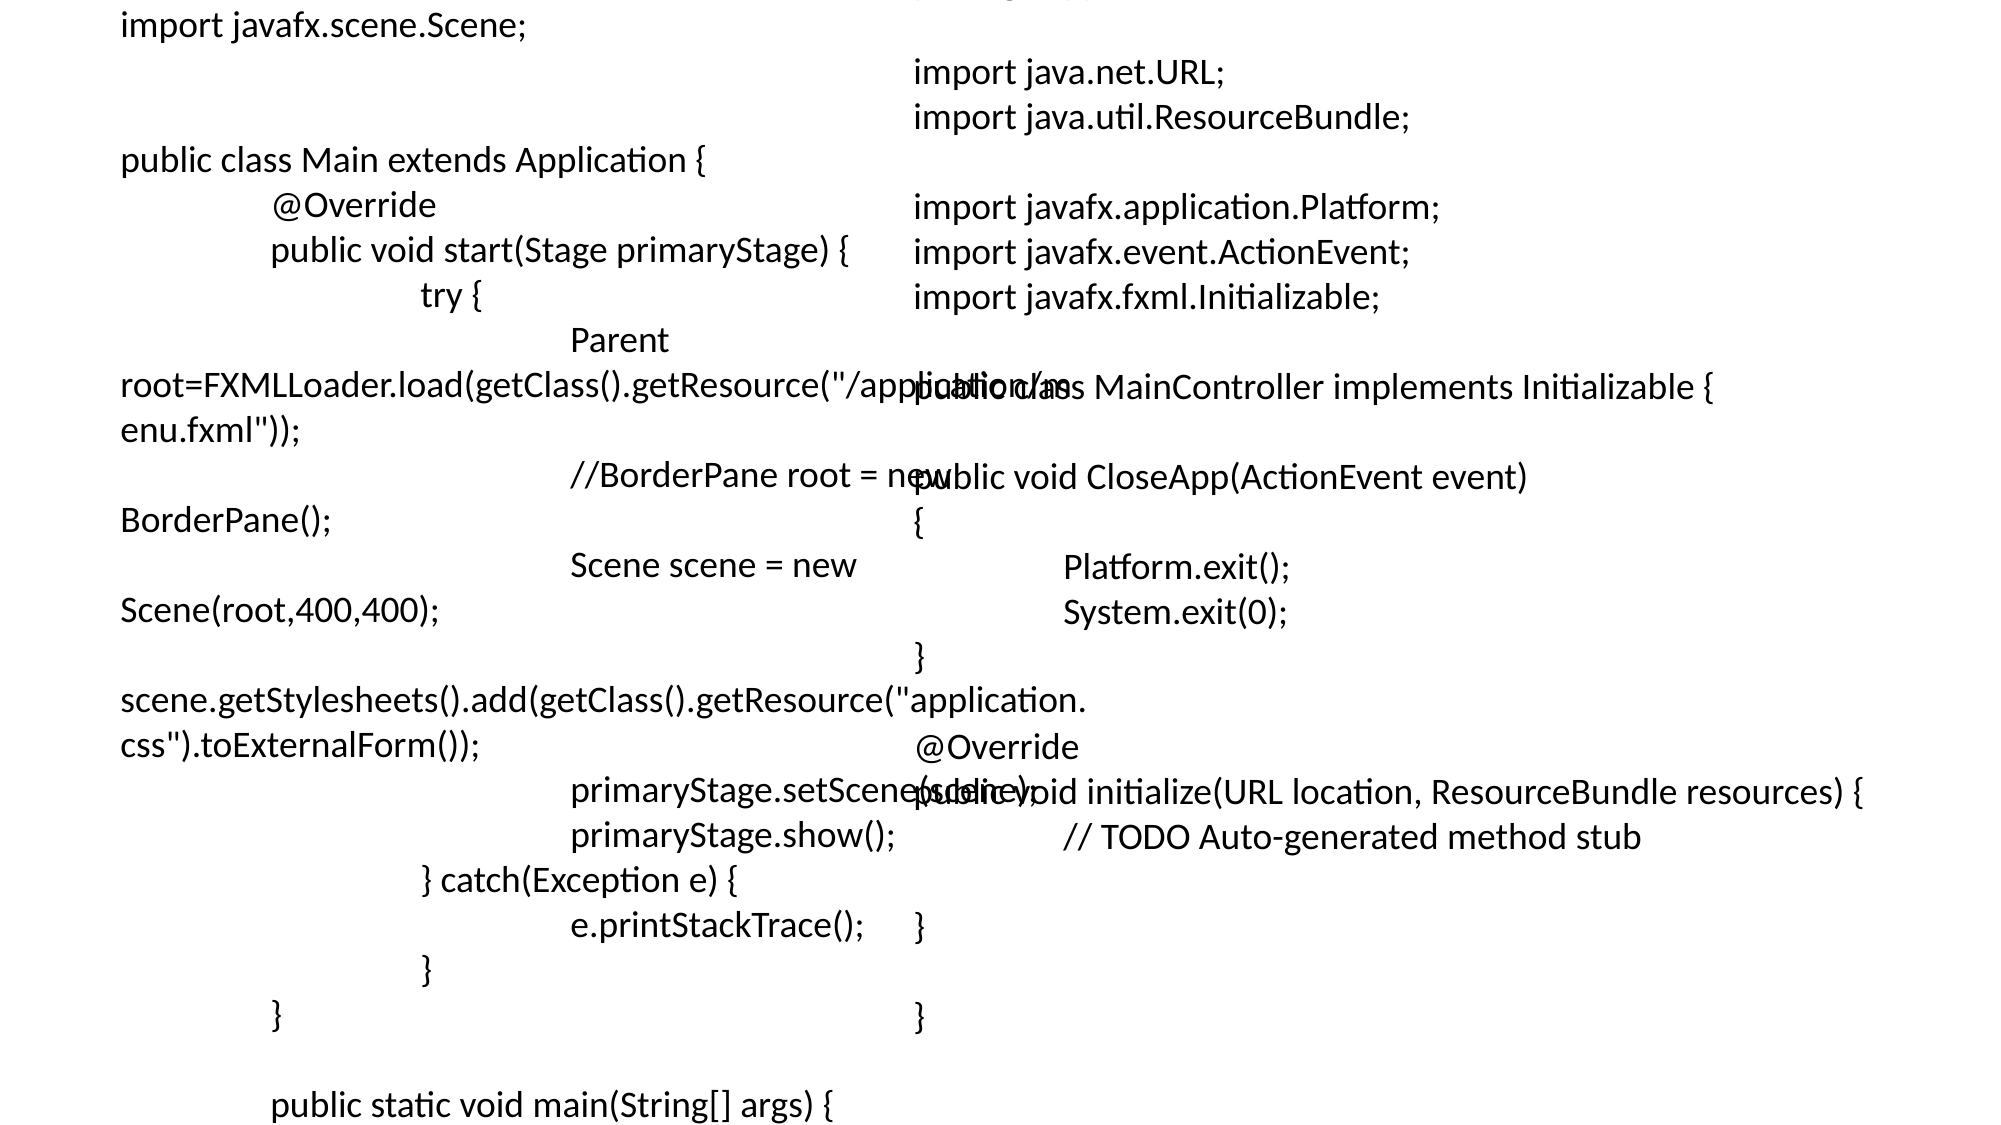

package application;

import javafx.application.Application;
import javafx.fxml.FXMLLoader;
import javafx.stage.Stage;
import javafx.scene.Parent;
import javafx.scene.Scene;

public class Main extends Application {
	@Override
	public void start(Stage primaryStage) {
		try {
			Parent root=FXMLLoader.load(getClass().getResource("/application/menu.fxml"));
			//BorderPane root = new BorderPane();
			Scene scene = new Scene(root,400,400);
			scene.getStylesheets().add(getClass().getResource("application.css").toExternalForm());
			primaryStage.setScene(scene);
			primaryStage.show();
		} catch(Exception e) {
			e.printStackTrace();
		}
	}

	public static void main(String[] args) {
		launch(args);
	}
}
package application;

import java.net.URL;
import java.util.ResourceBundle;

import javafx.application.Platform;
import javafx.event.ActionEvent;
import javafx.fxml.Initializable;

public class MainController implements Initializable {

public void CloseApp(ActionEvent event)
{
	Platform.exit();
	System.exit(0);
}

@Override
public void initialize(URL location, ResourceBundle resources) {
	// TODO Auto-generated method stub

}

}